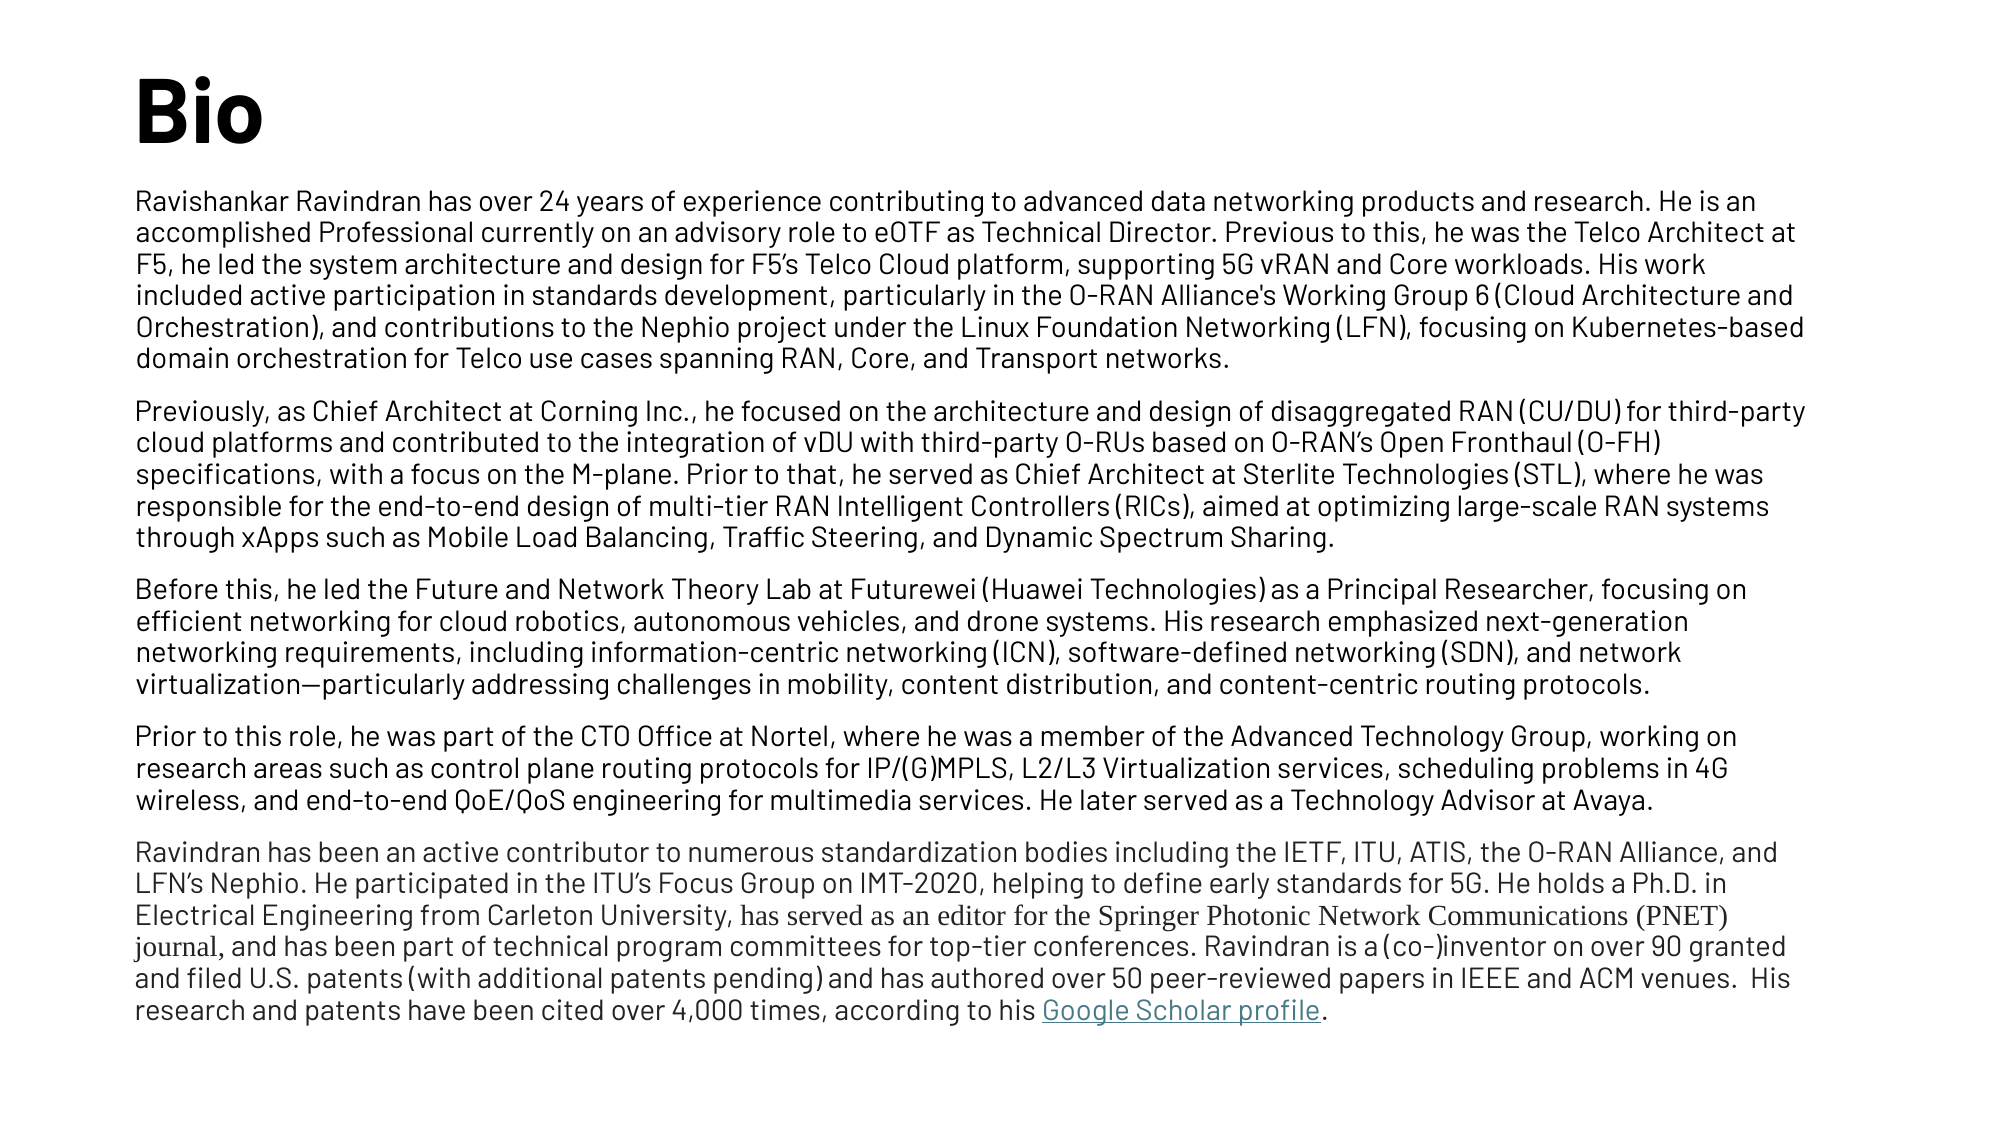

# Bio
Ravishankar Ravindran has over 24 years of experience contributing to advanced data networking products and research. He is an accomplished Professional currently on an advisory role to eOTF as Technical Director. Previous to this, he was the Telco Architect at F5, he led the system architecture and design for F5’s Telco Cloud platform, supporting 5G vRAN and Core workloads. His work included active participation in standards development, particularly in the O-RAN Alliance's Working Group 6 (Cloud Architecture and Orchestration), and contributions to the Nephio project under the Linux Foundation Networking (LFN), focusing on Kubernetes-based domain orchestration for Telco use cases spanning RAN, Core, and Transport networks.
Previously, as Chief Architect at Corning Inc., he focused on the architecture and design of disaggregated RAN (CU/DU) for third-party cloud platforms and contributed to the integration of vDU with third-party O-RUs based on O-RAN’s Open Fronthaul (O-FH) specifications, with a focus on the M-plane. Prior to that, he served as Chief Architect at Sterlite Technologies (STL), where he was responsible for the end-to-end design of multi-tier RAN Intelligent Controllers (RICs), aimed at optimizing large-scale RAN systems through xApps such as Mobile Load Balancing, Traffic Steering, and Dynamic Spectrum Sharing.
Before this, he led the Future and Network Theory Lab at Futurewei (Huawei Technologies) as a Principal Researcher, focusing on efficient networking for cloud robotics, autonomous vehicles, and drone systems. His research emphasized next-generation networking requirements, including information-centric networking (ICN), software-defined networking (SDN), and network virtualization—particularly addressing challenges in mobility, content distribution, and content-centric routing protocols.
Prior to this role, he was part of the CTO Office at Nortel, where he was a member of the Advanced Technology Group, working on research areas such as control plane routing protocols for IP/(G)MPLS, L2/L3 Virtualization services, scheduling problems in 4G wireless, and end-to-end QoE/QoS engineering for multimedia services. He later served as a Technology Advisor at Avaya.
Ravindran has been an active contributor to numerous standardization bodies including the IETF, ITU, ATIS, the O-RAN Alliance, and LFN’s Nephio. He participated in the ITU’s Focus Group on IMT-2020, helping to define early standards for 5G. He holds a Ph.D. in Electrical Engineering from Carleton University, has served as an editor for the Springer Photonic Network Communications (PNET) journal, and has been part of technical program committees for top-tier conferences. Ravindran is a (co-)inventor on over 90 granted and filed U.S. patents (with additional patents pending) and has authored over 50 peer-reviewed papers in IEEE and ACM venues.  His research and patents have been cited over 4,000 times, according to his Google Scholar profile.